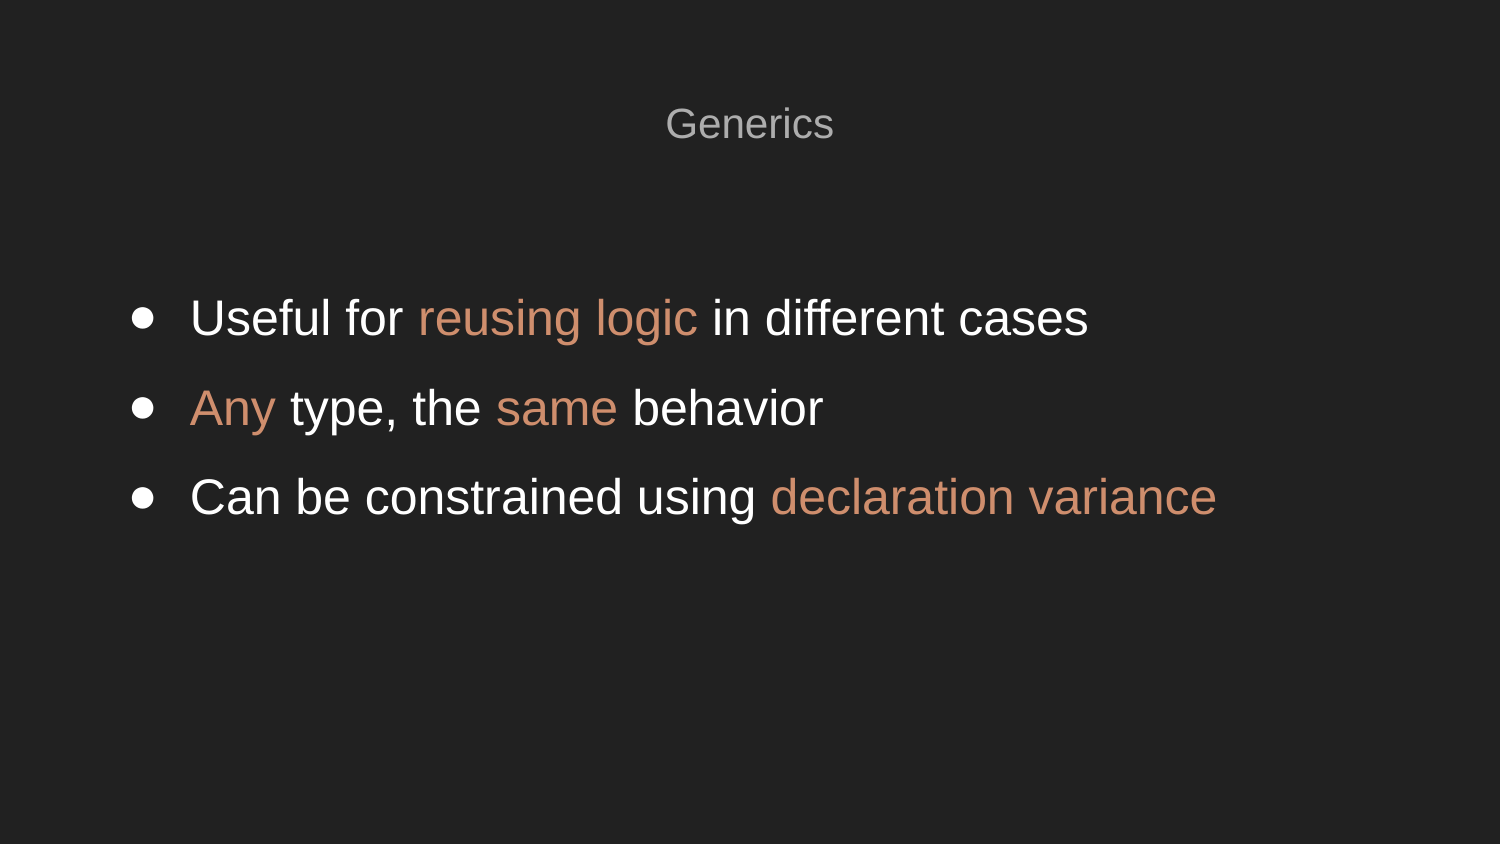

Generics
Useful for reusing logic in different cases
Any type, the same behavior
Can be constrained using declaration variance